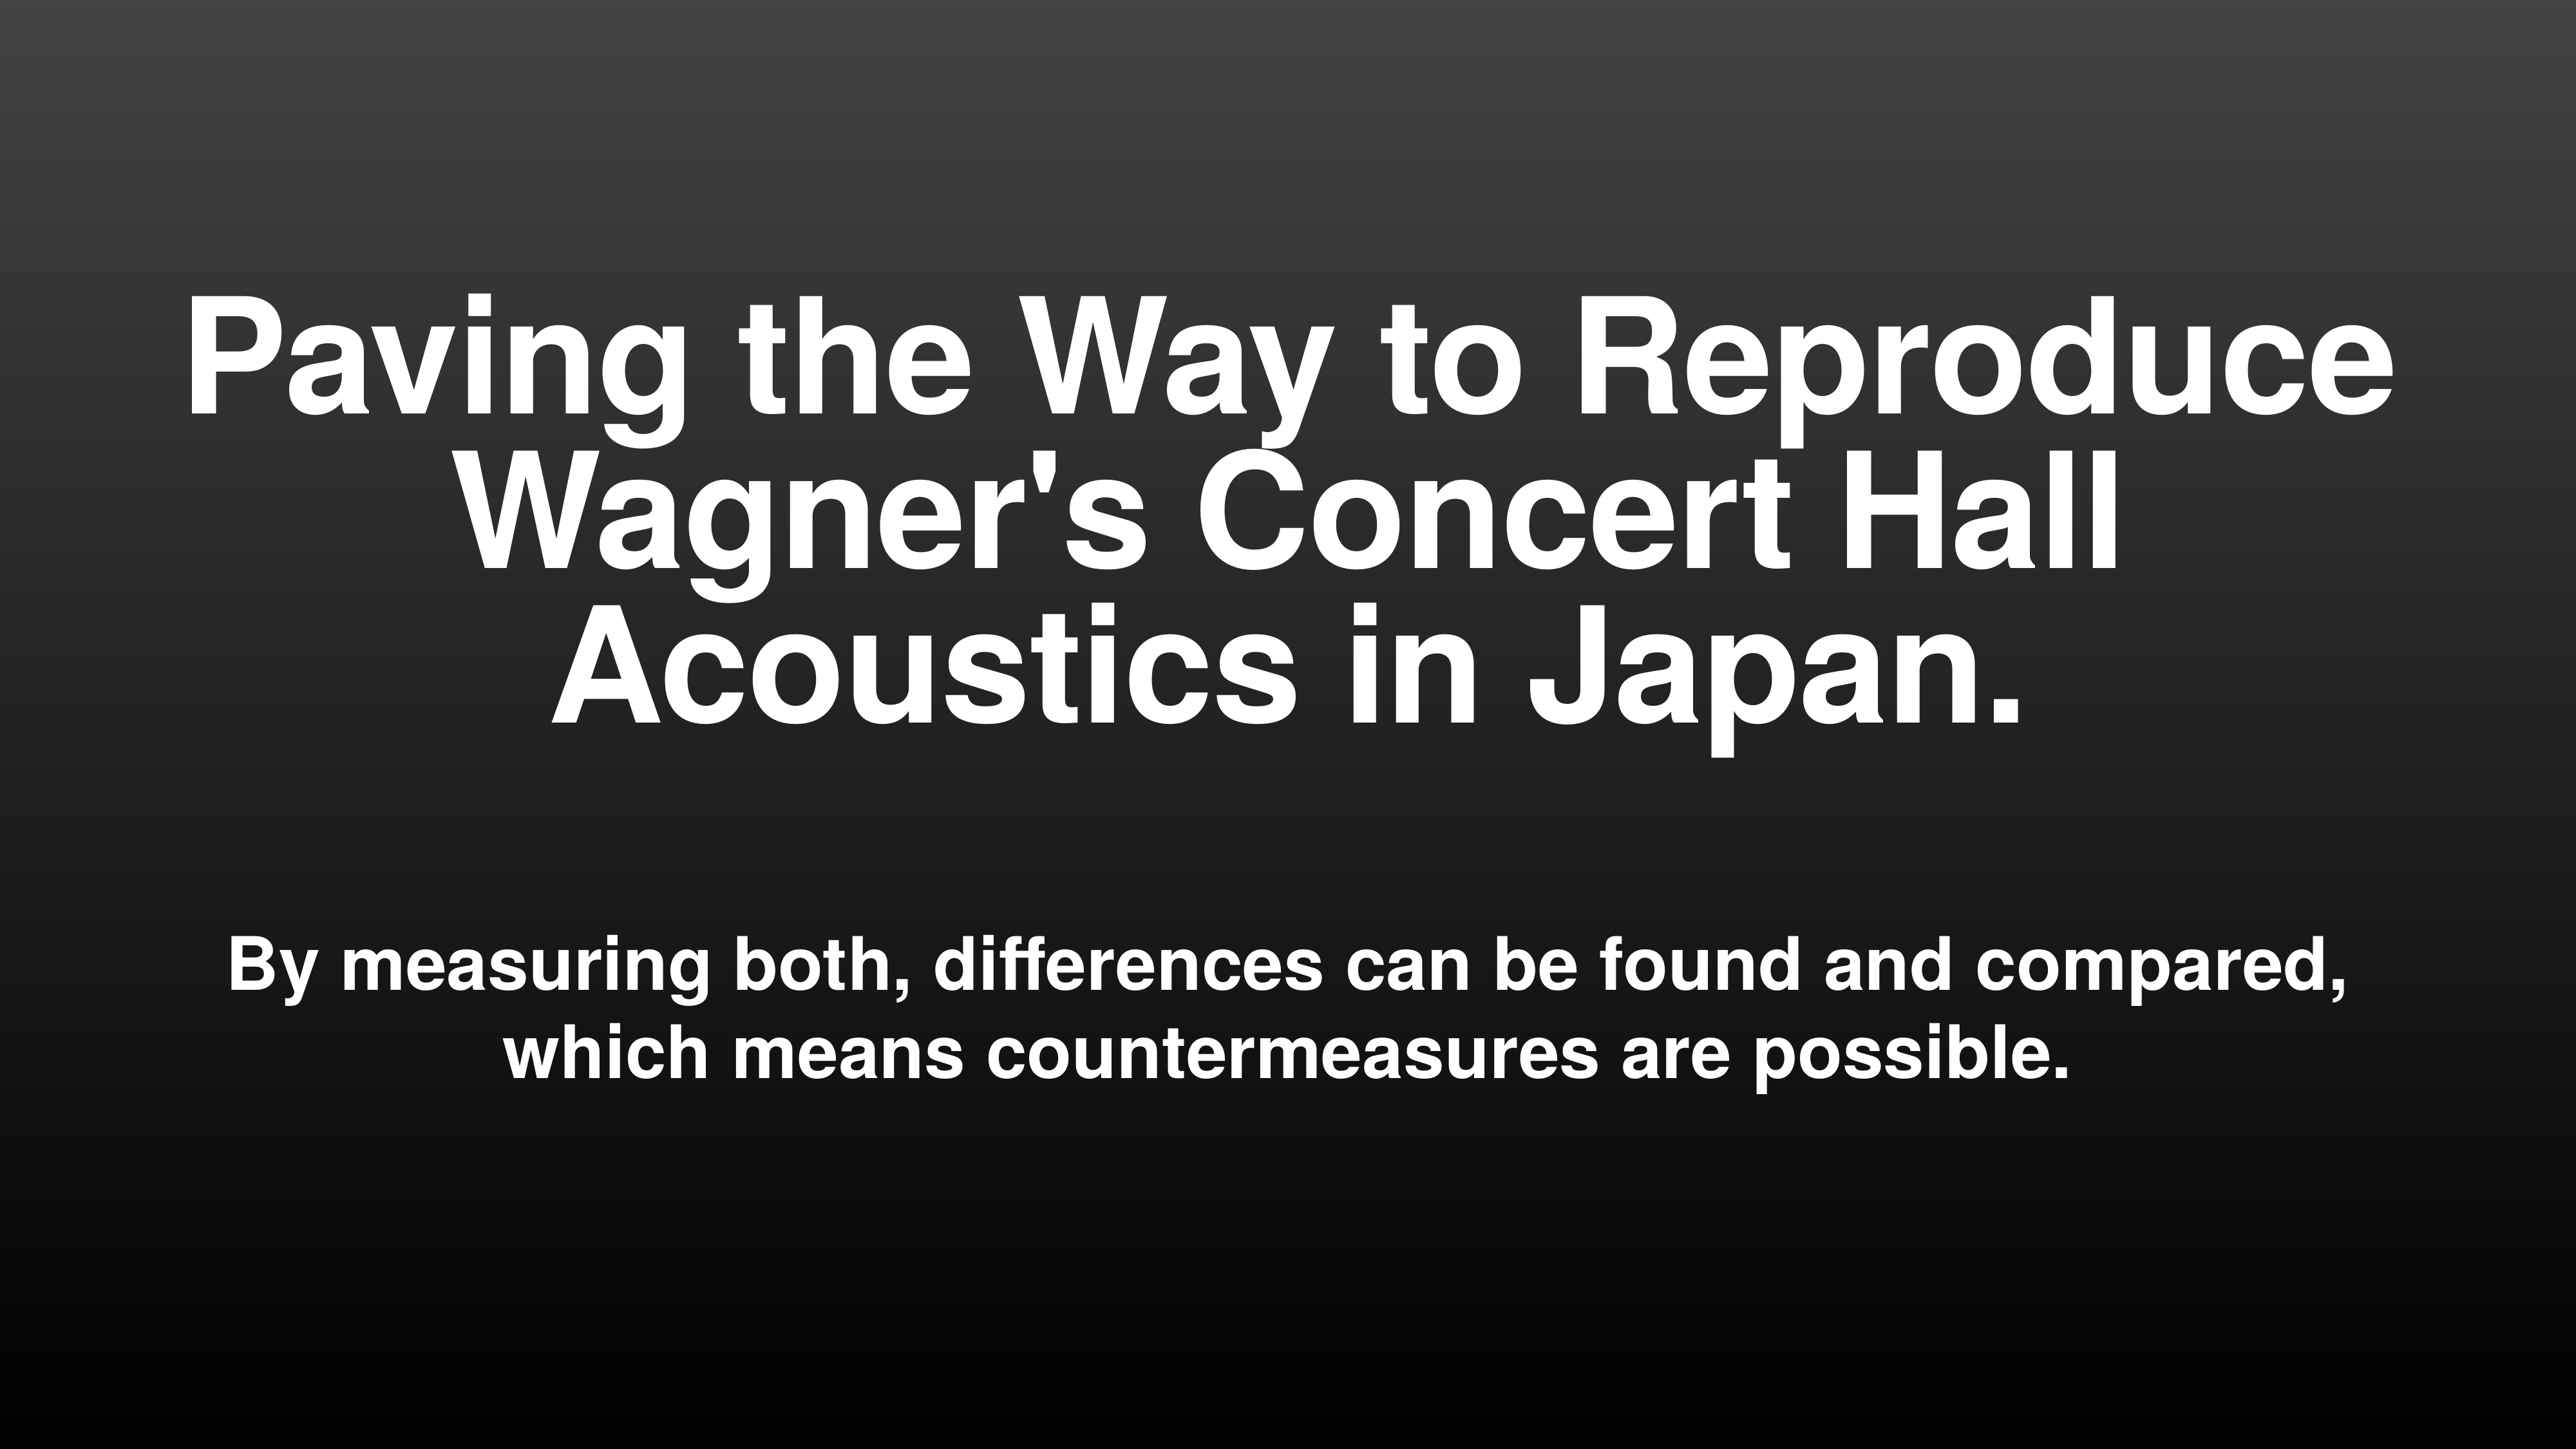

Paving the Way to Reproduce Wagner's Concert Hall Acoustics in Japan.
By measuring both, differences can be found and compared, which means countermeasures are possible.
9